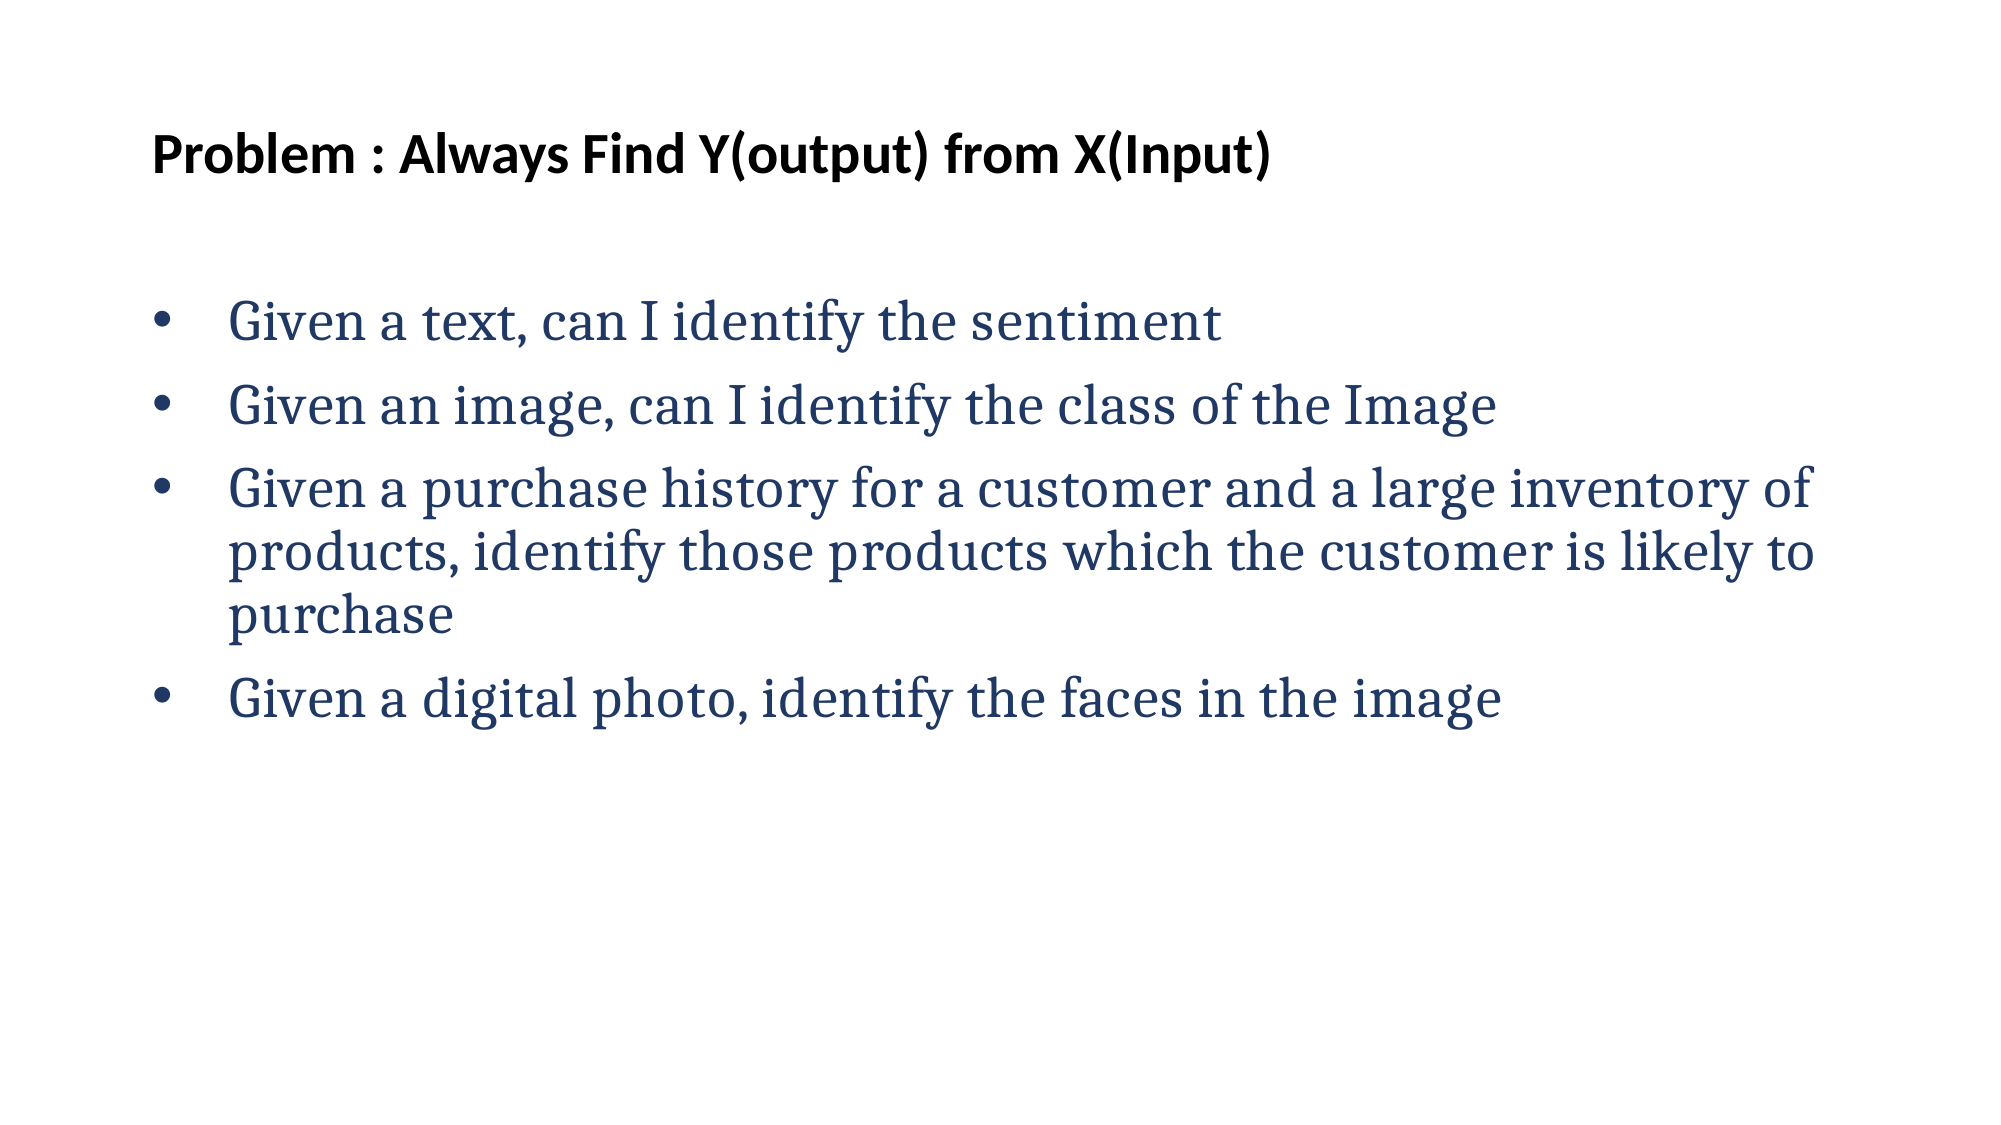

Problem : Always Find Y(output) from X(Input)

Given a text, can I identify the sentiment
Given an image, can I identify the class of the Image
Given a purchase history for a customer and a large inventory of products, identify those products which the customer is likely to purchase
Given a digital photo, identify the faces in the image